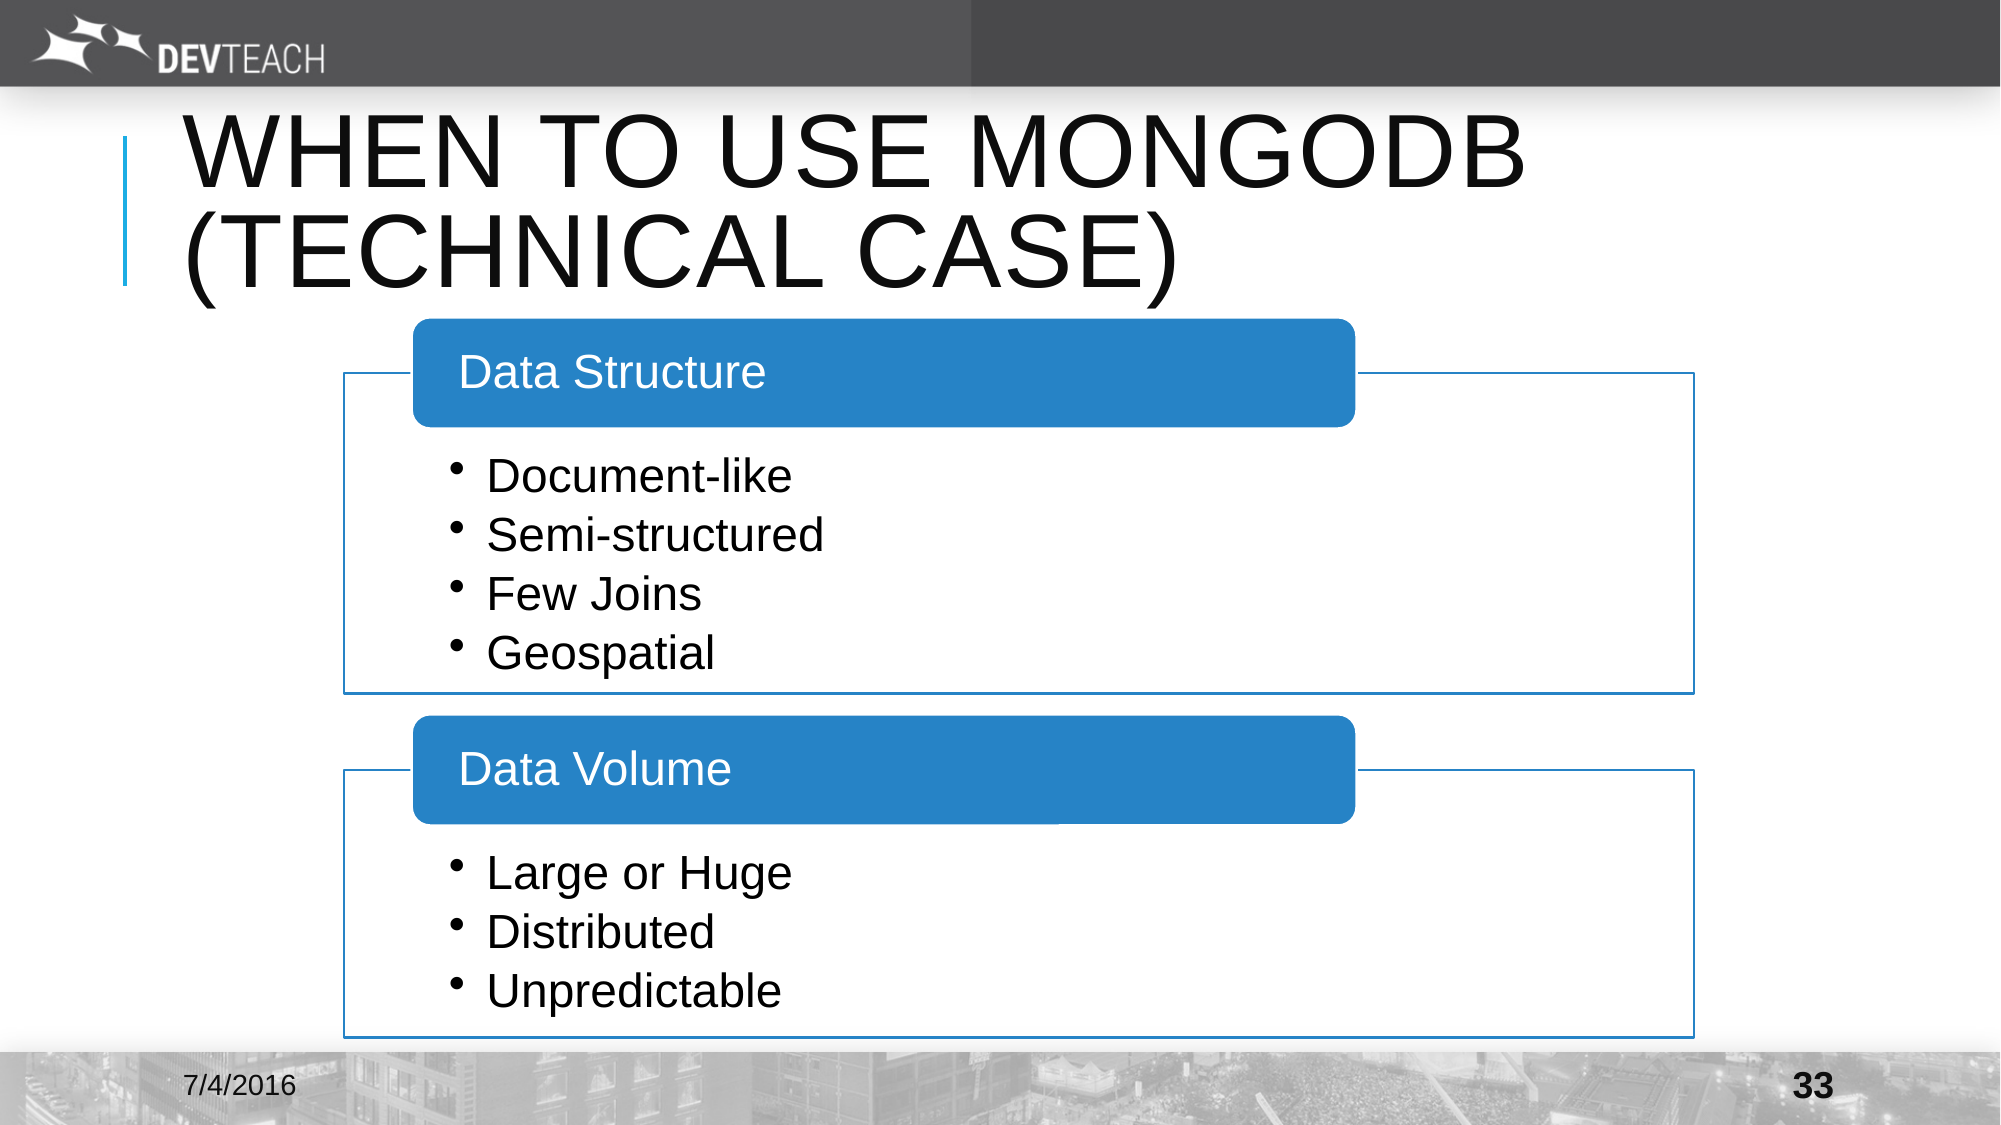

# WHEN TO USE MongoDB (Technical CASE)
Document-like
Semi-structured
Few Joins
Geospatial
Data Structure
Large or Huge
Distributed
Unpredictable
Data Volume
7/4/2016
33